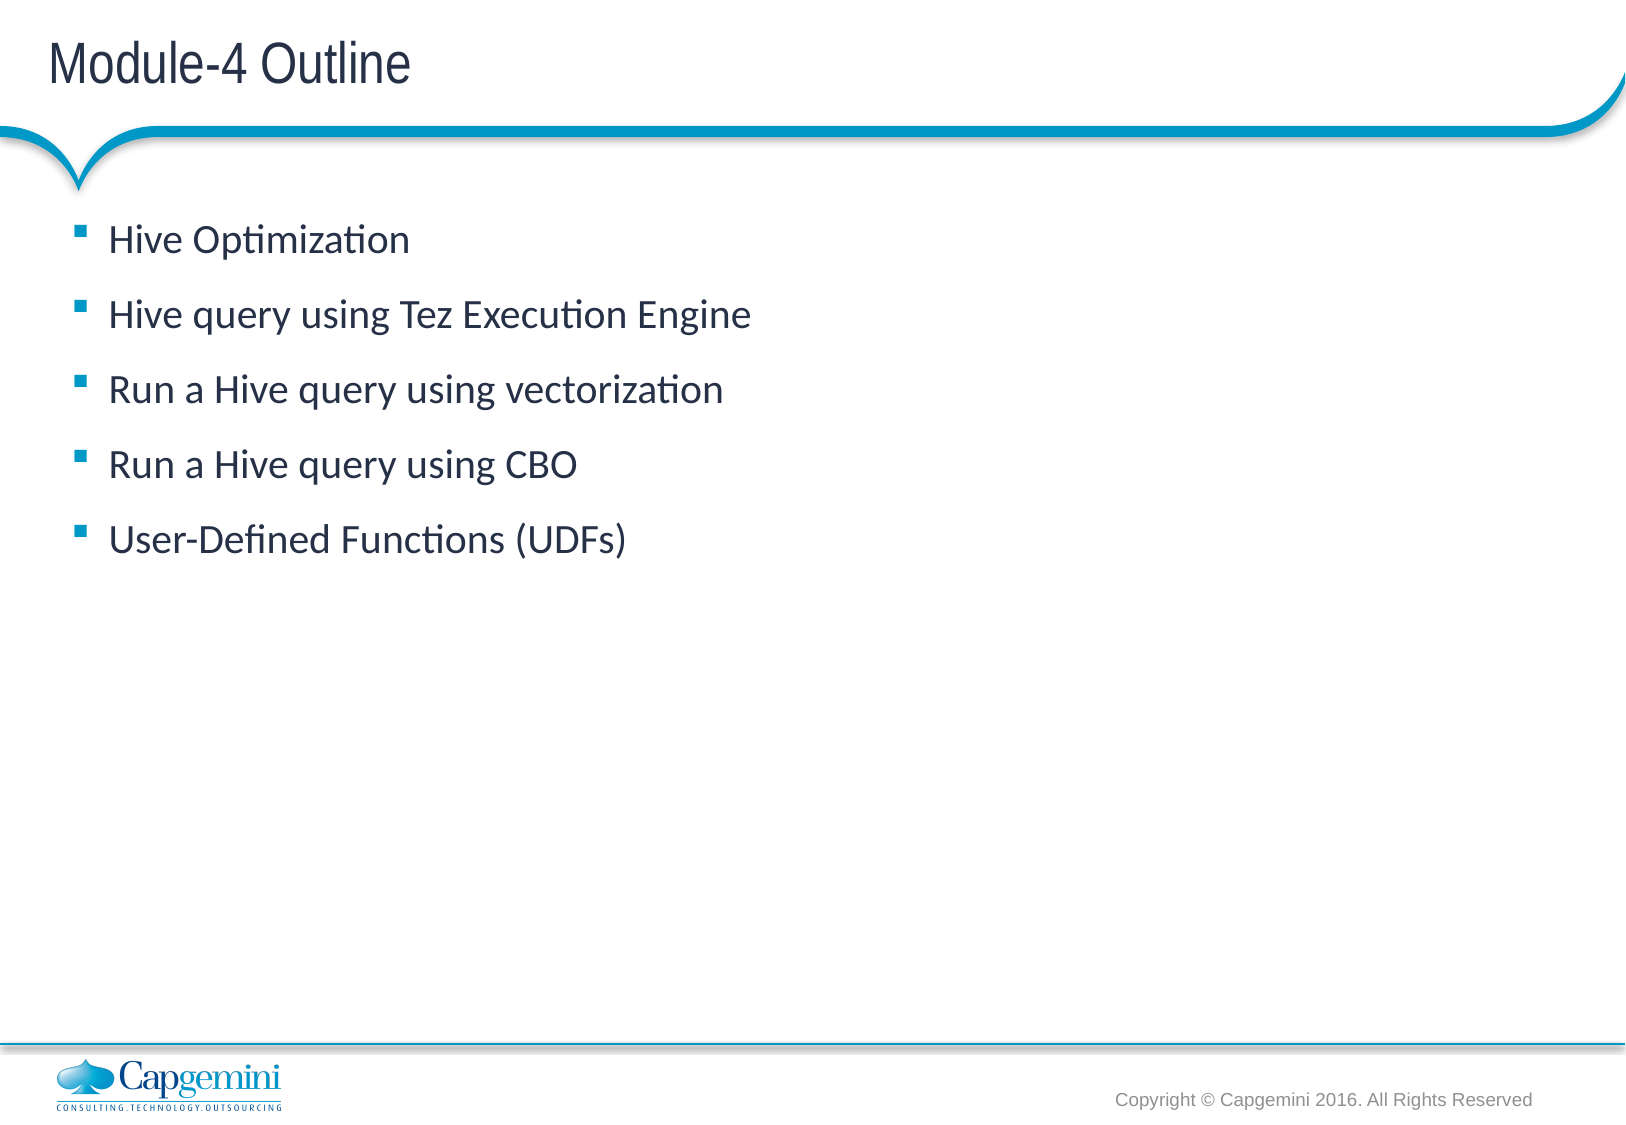

# Module-4 Outline
Hive Optimization
Hive query using Tez Execution Engine
Run a Hive query using vectorization
Run a Hive query using CBO
User-Defined Functions (UDFs)